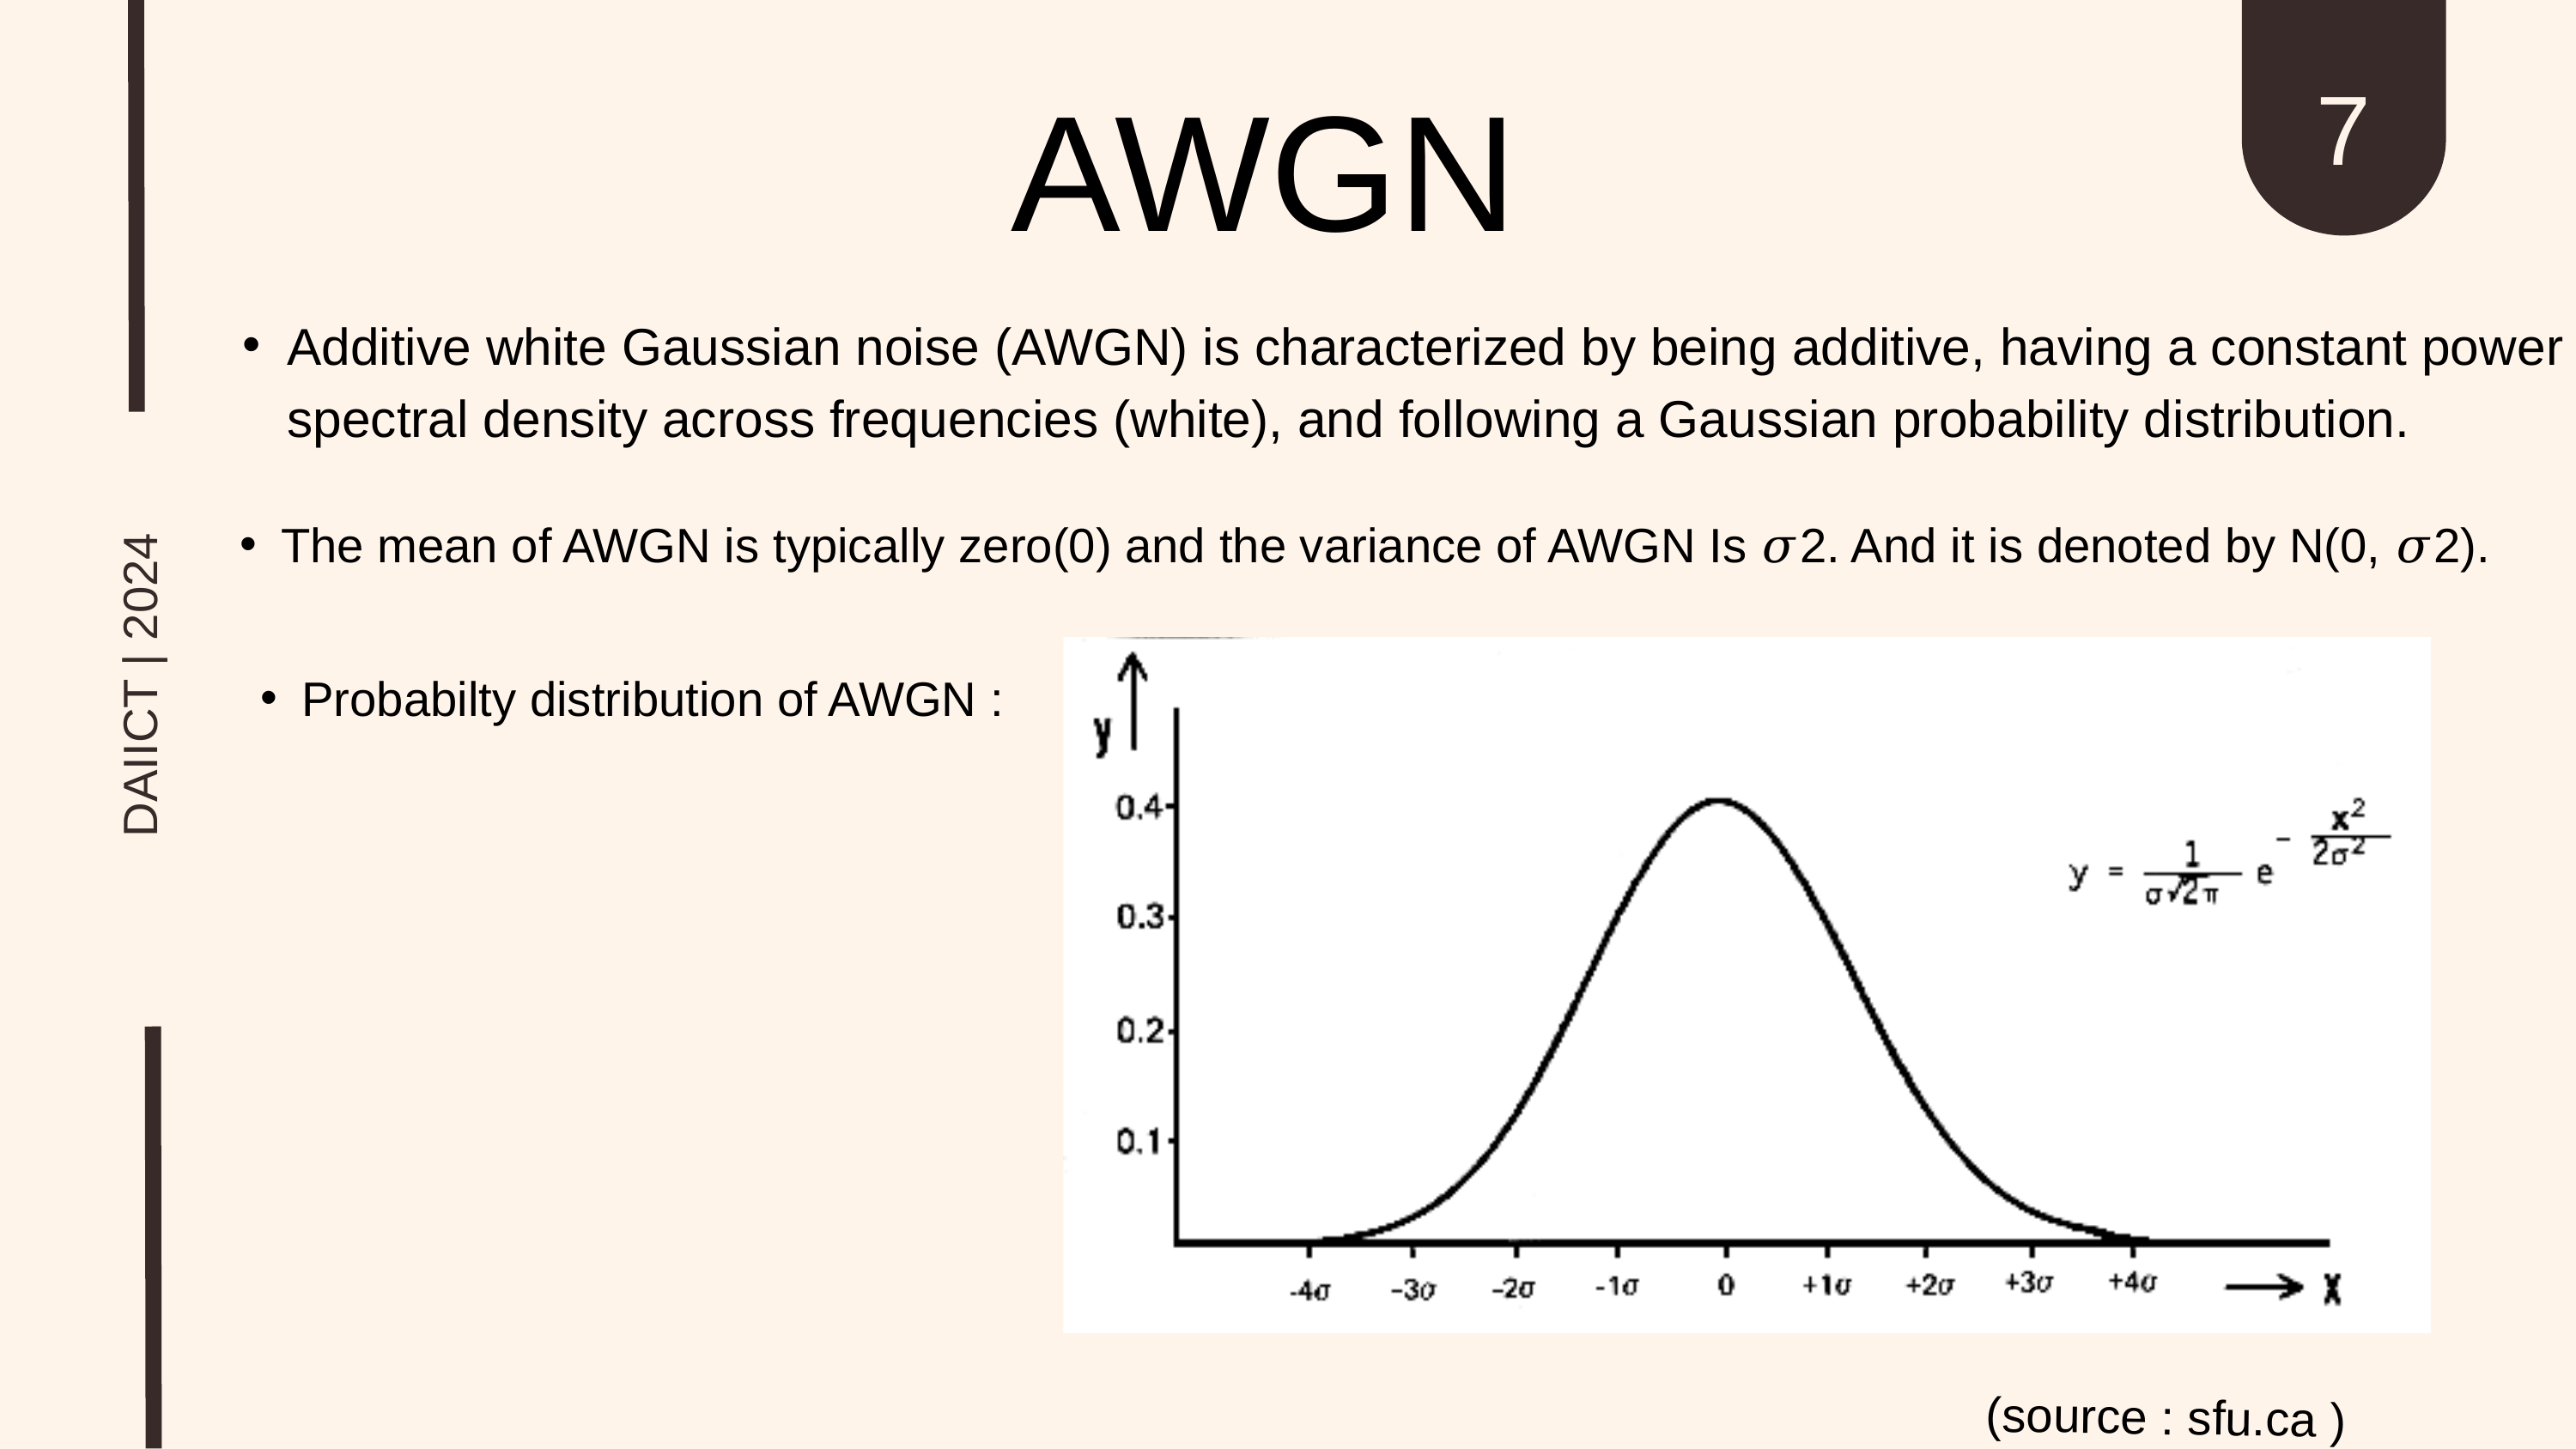

7

AWGN
Additive white Gaussian noise (AWGN) is characterized by being additive, having a constant power spectral density across frequencies (white), and following a Gaussian probability distribution.

The mean of AWGN is typically zero(0) and the variance of AWGN Is 𝜎2. And it is denoted by N(0, 𝜎2).

DAIICT | 2024
Probabilty distribution of AWGN :

(source : sfu.ca )